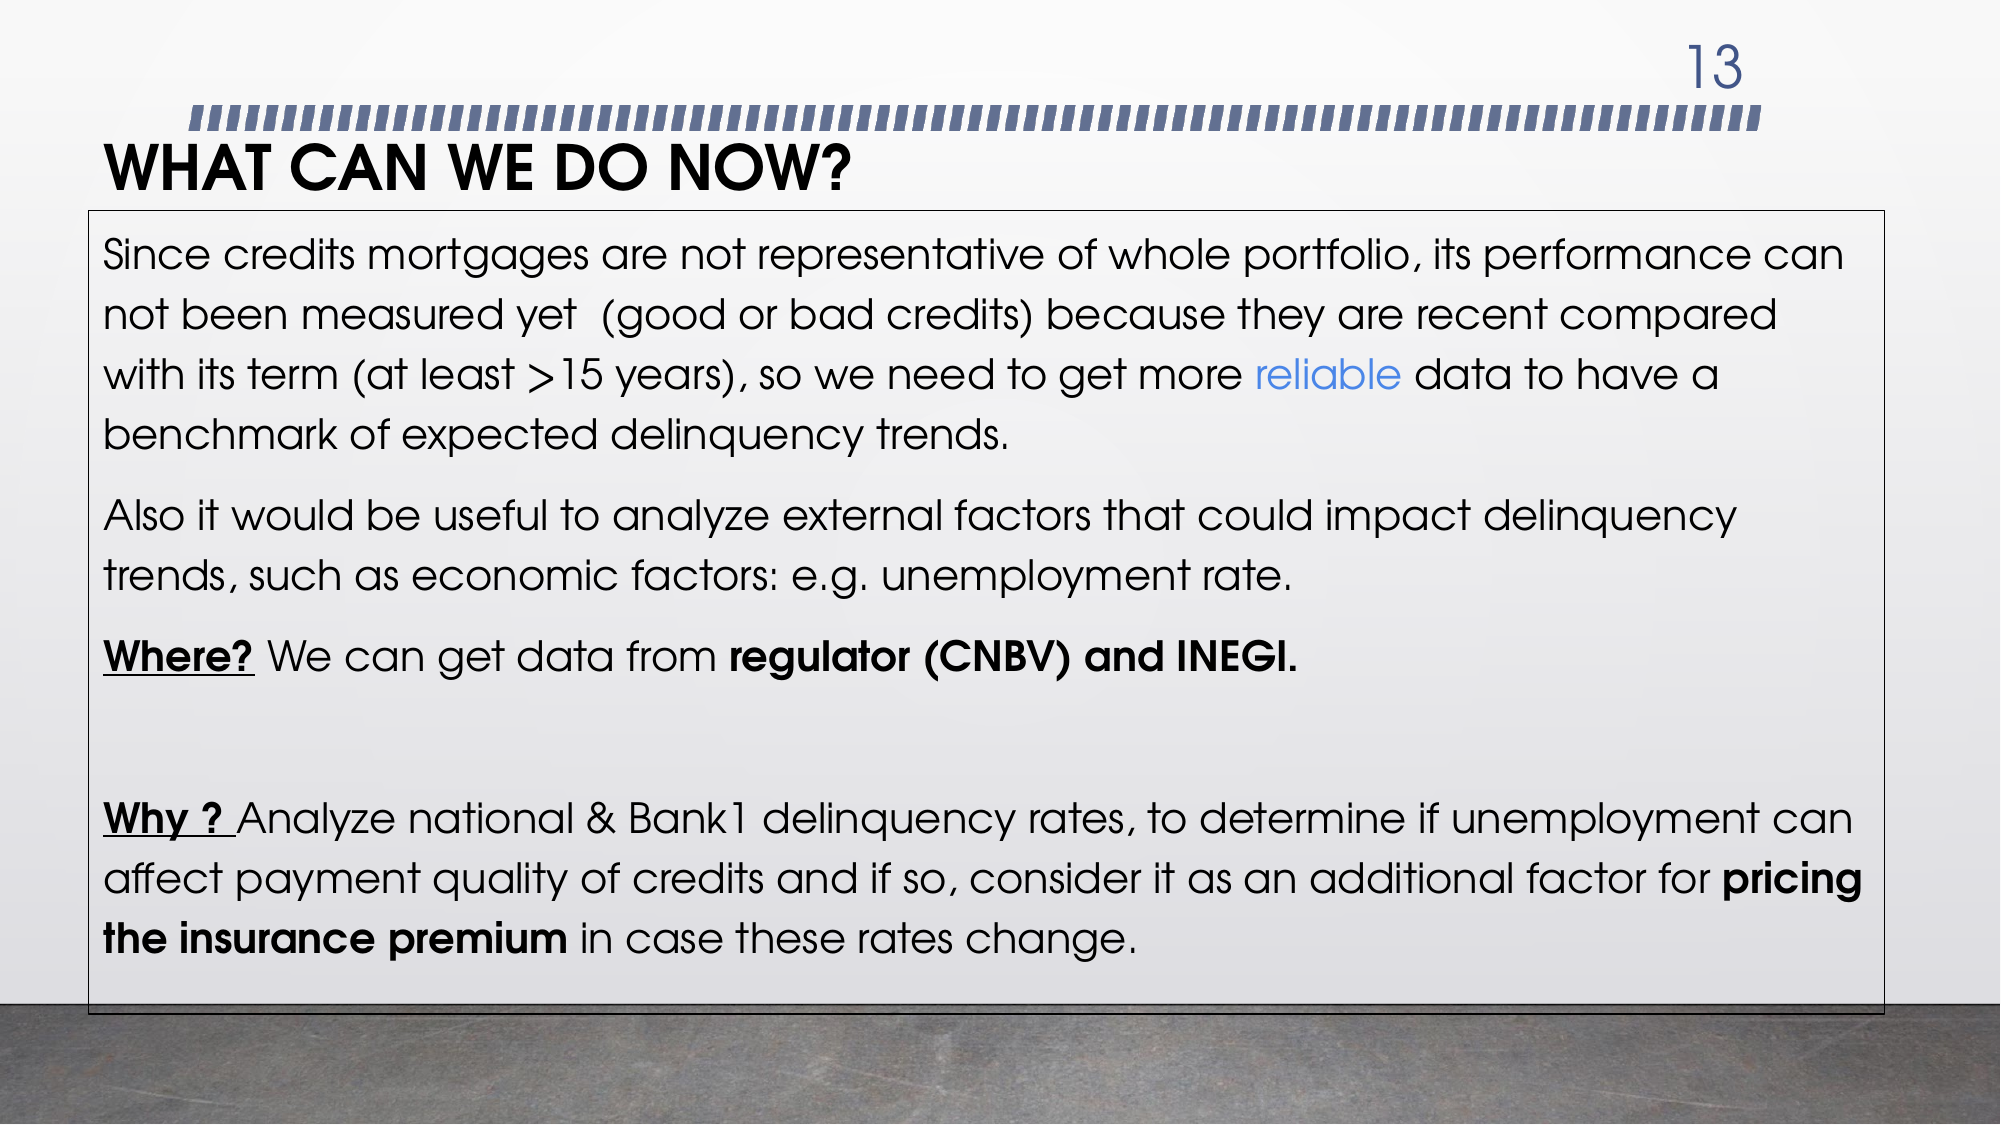

13
# WHAT CAN WE DO NOW?
Since credits mortgages are not representative of whole portfolio, its performance can not been measured yet  (good or bad credits) because they are recent compared with its term (at least >15 years), so we need to get more reliable data to have a benchmark of expected delinquency trends.
Also it would be useful to analyze external factors that could impact delinquency trends, such as economic factors: e.g. unemployment rate.
Where? We can get data from regulator (CNBV) and INEGI.

Why ? Analyze national & Bank1 delinquency rates, to determine if unemployment can affect payment quality of credits and if so, consider it as an additional factor for pricing the insurance premium in case these rates change.